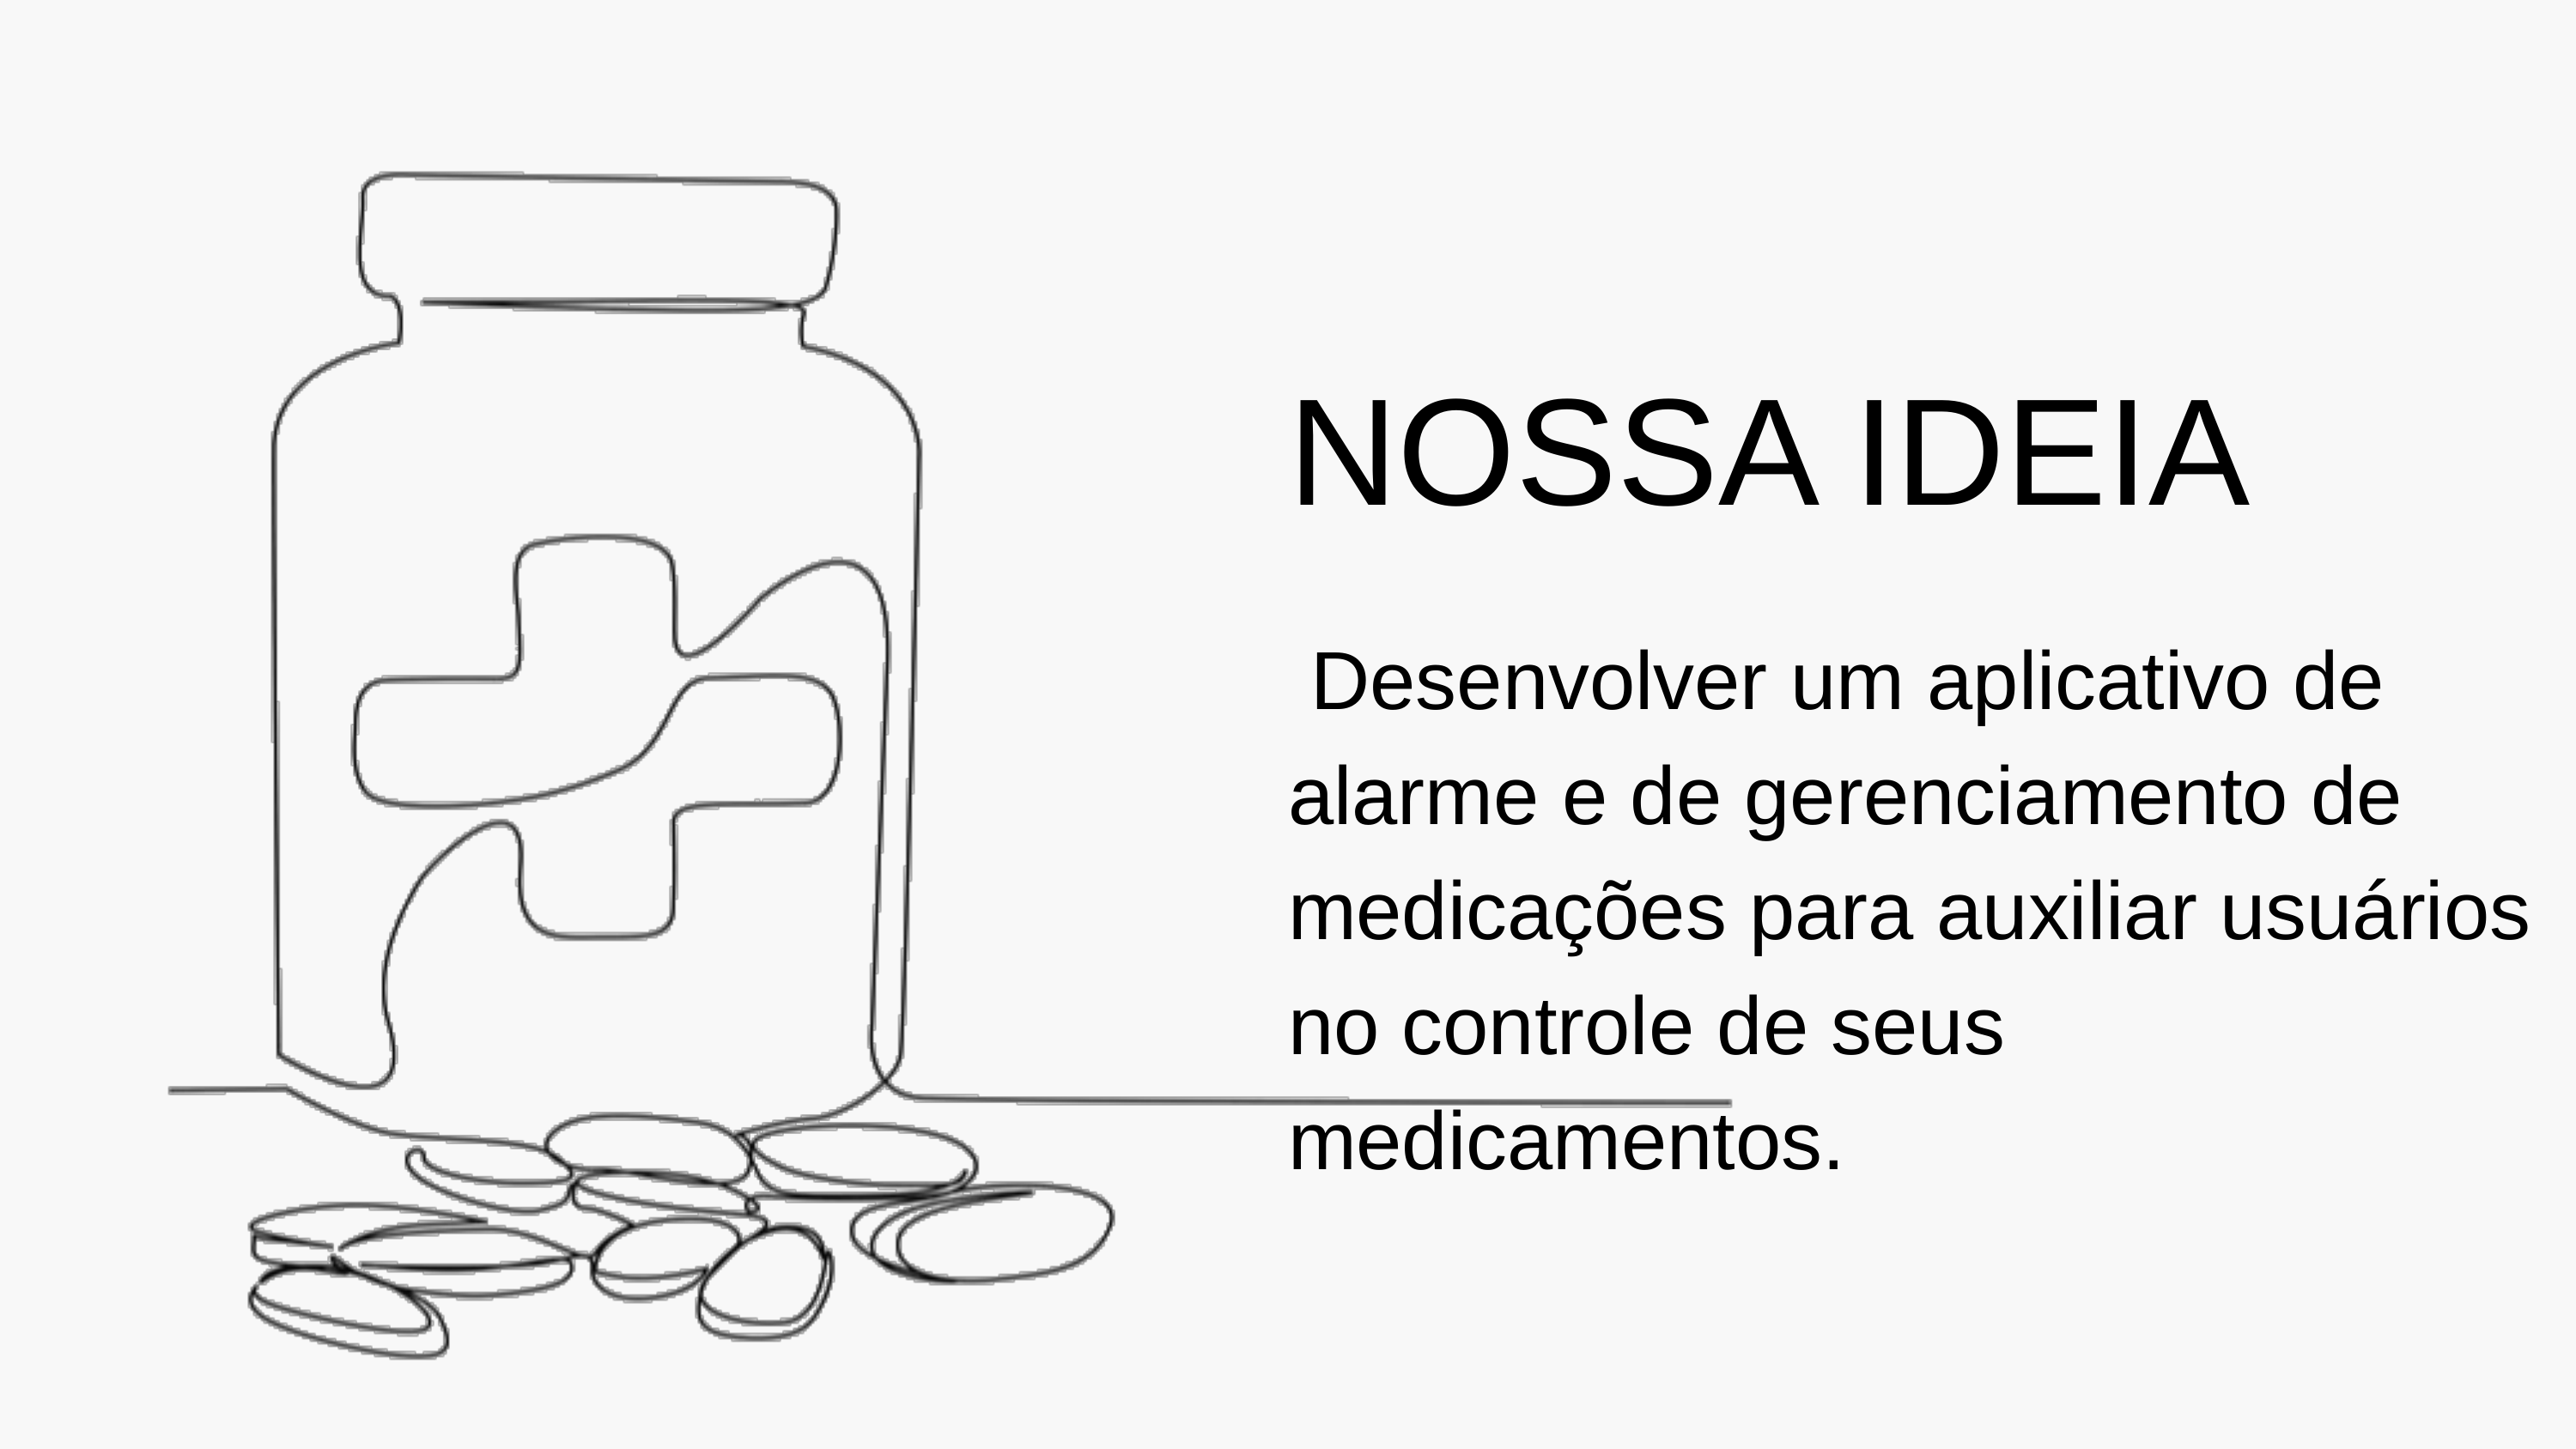

NOSSA IDEIA
 Desenvolver um aplicativo de alarme e de gerenciamento de medicações para auxiliar usuários no controle de seus medicamentos.